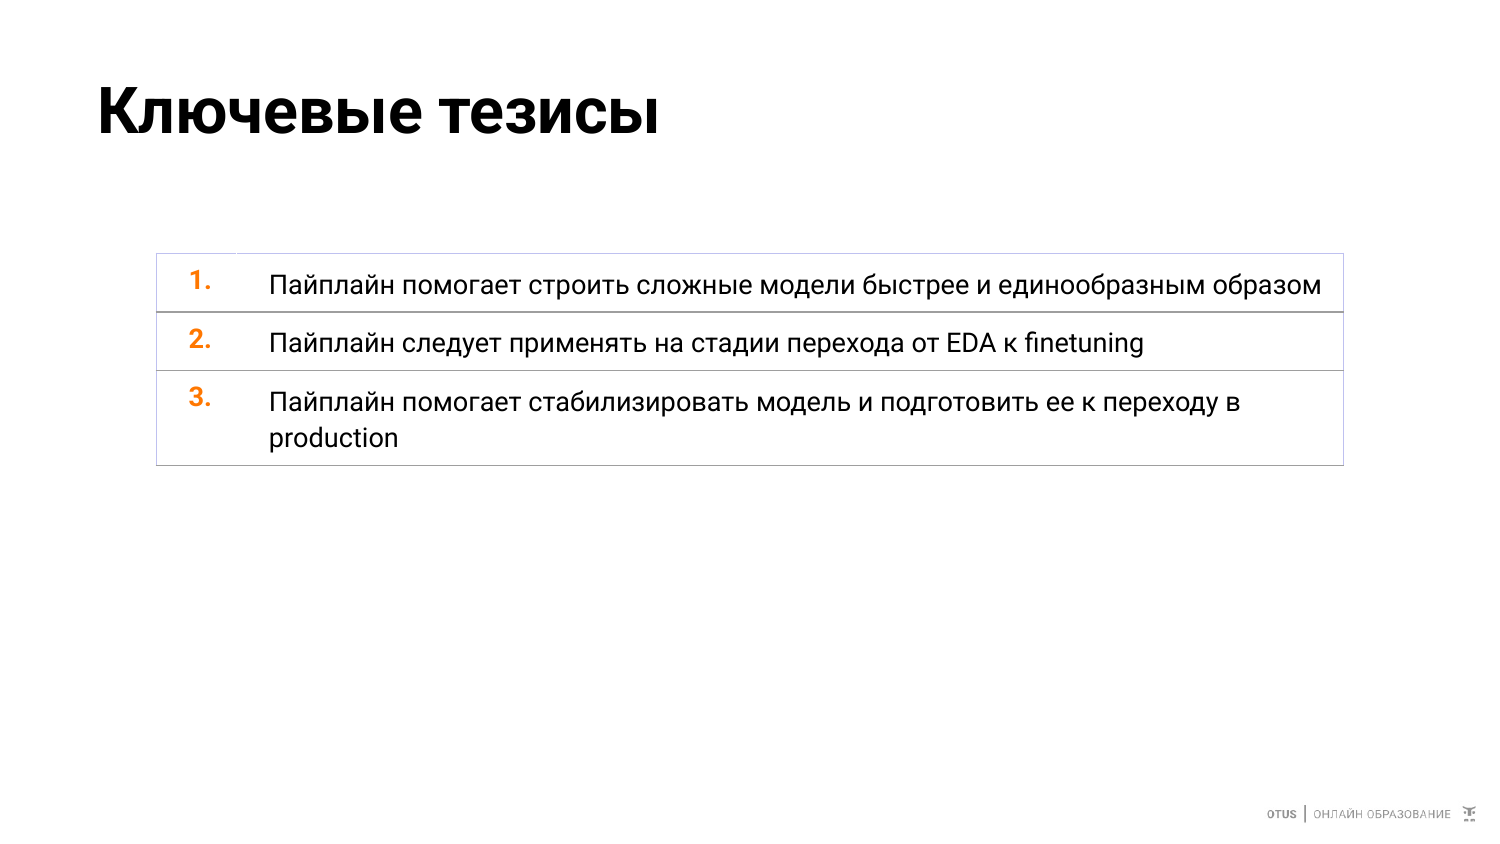

# Ключевые тезисы

| 1. | Пайплайн помогает строить сложные модели быстрее и единообразным образом |
| --- | --- |
| 2. | Пайплайн следует применять на стадии перехода от EDA к finetuning |
| 3. | Пайплайн помогает стабилизировать модель и подготовить ее к переходу в production |